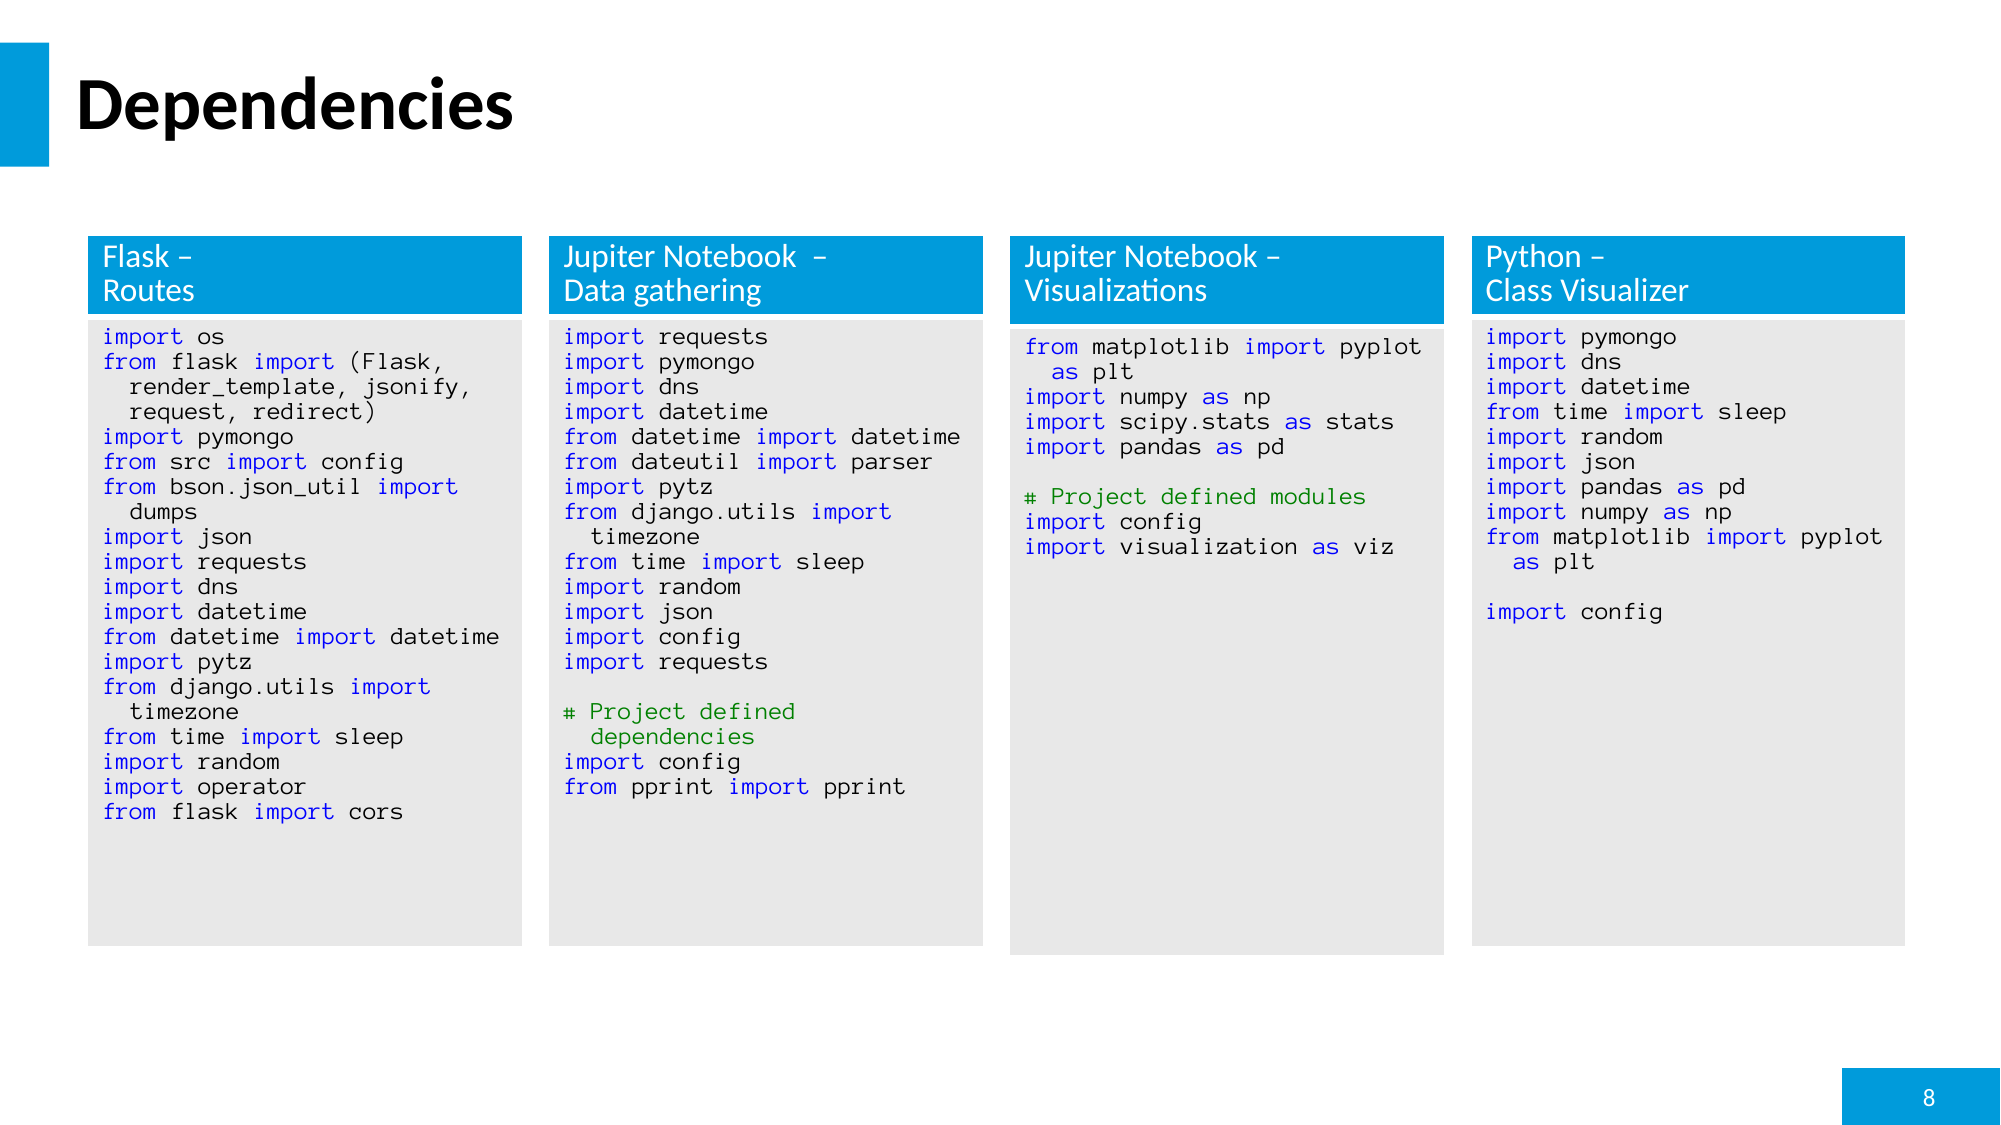

# Dependencies
| Flask – Routes |
| --- |
| import os from flask import (Flask, render\_template, jsonify, request, redirect) import pymongo from src import config from bson.json\_util import dumps import json import requests import dns import datetime from datetime import datetime import pytz from django.utils import timezone from time import sleep import random import operator from flask import cors |
| Jupiter Notebook – Data gathering |
| --- |
| import requests import pymongo import dns import datetime from datetime import datetime from dateutil import parser import pytz from django.utils import timezone from time import sleep import random import json import config import requests # Project defined dependencies import config from pprint import pprint |
| Jupiter Notebook – Visualizations |
| --- |
| from matplotlib import pyplot as plt import numpy as np import scipy.stats as stats import pandas as pd # Project defined modules import config import visualization as viz |
| Python – Class Visualizer |
| --- |
| import pymongo import dns import datetime from time import sleep import random import json import pandas as pd import numpy as np from matplotlib import pyplot as plt import config |
8